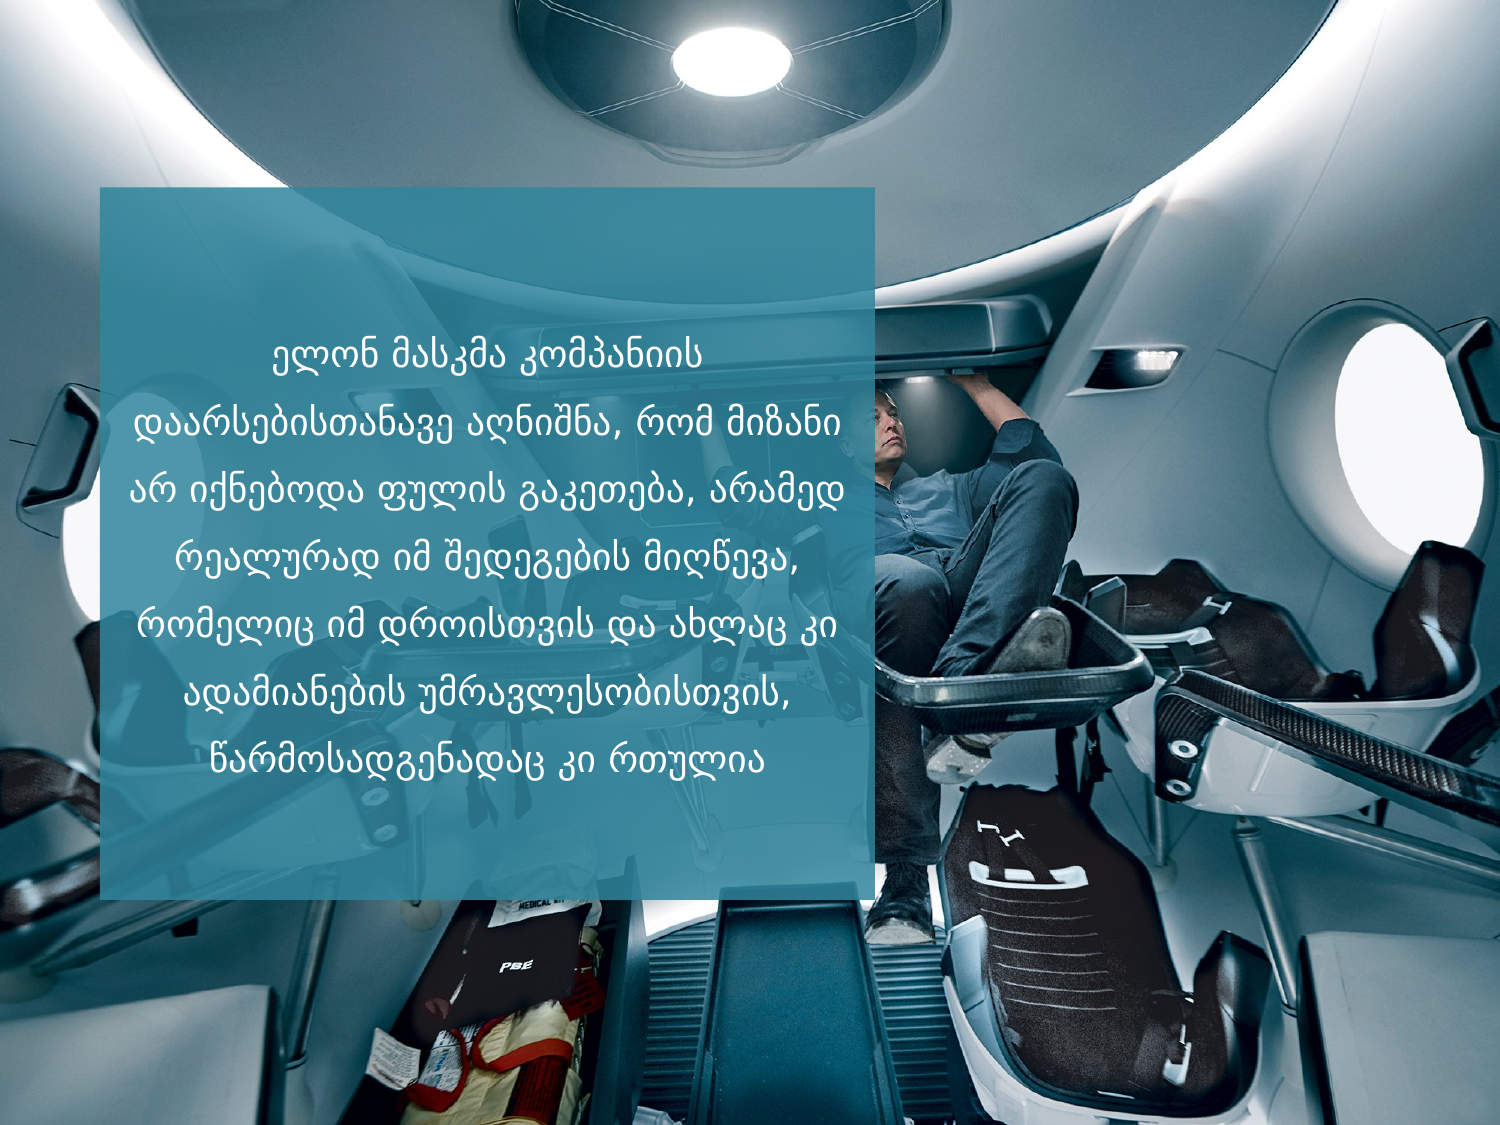

ელონ მასკმა კომპანიის დაარსებისთანავე აღნიშნა, რომ მიზანი არ იქნებოდა ფულის გაკეთება, არამედ რეალურად იმ შედეგების მიღწევა, რომელიც იმ დროისთვის და ახლაც კი ადამიანების უმრავლესობისთვის, წარმოსადგენადაც კი რთულია